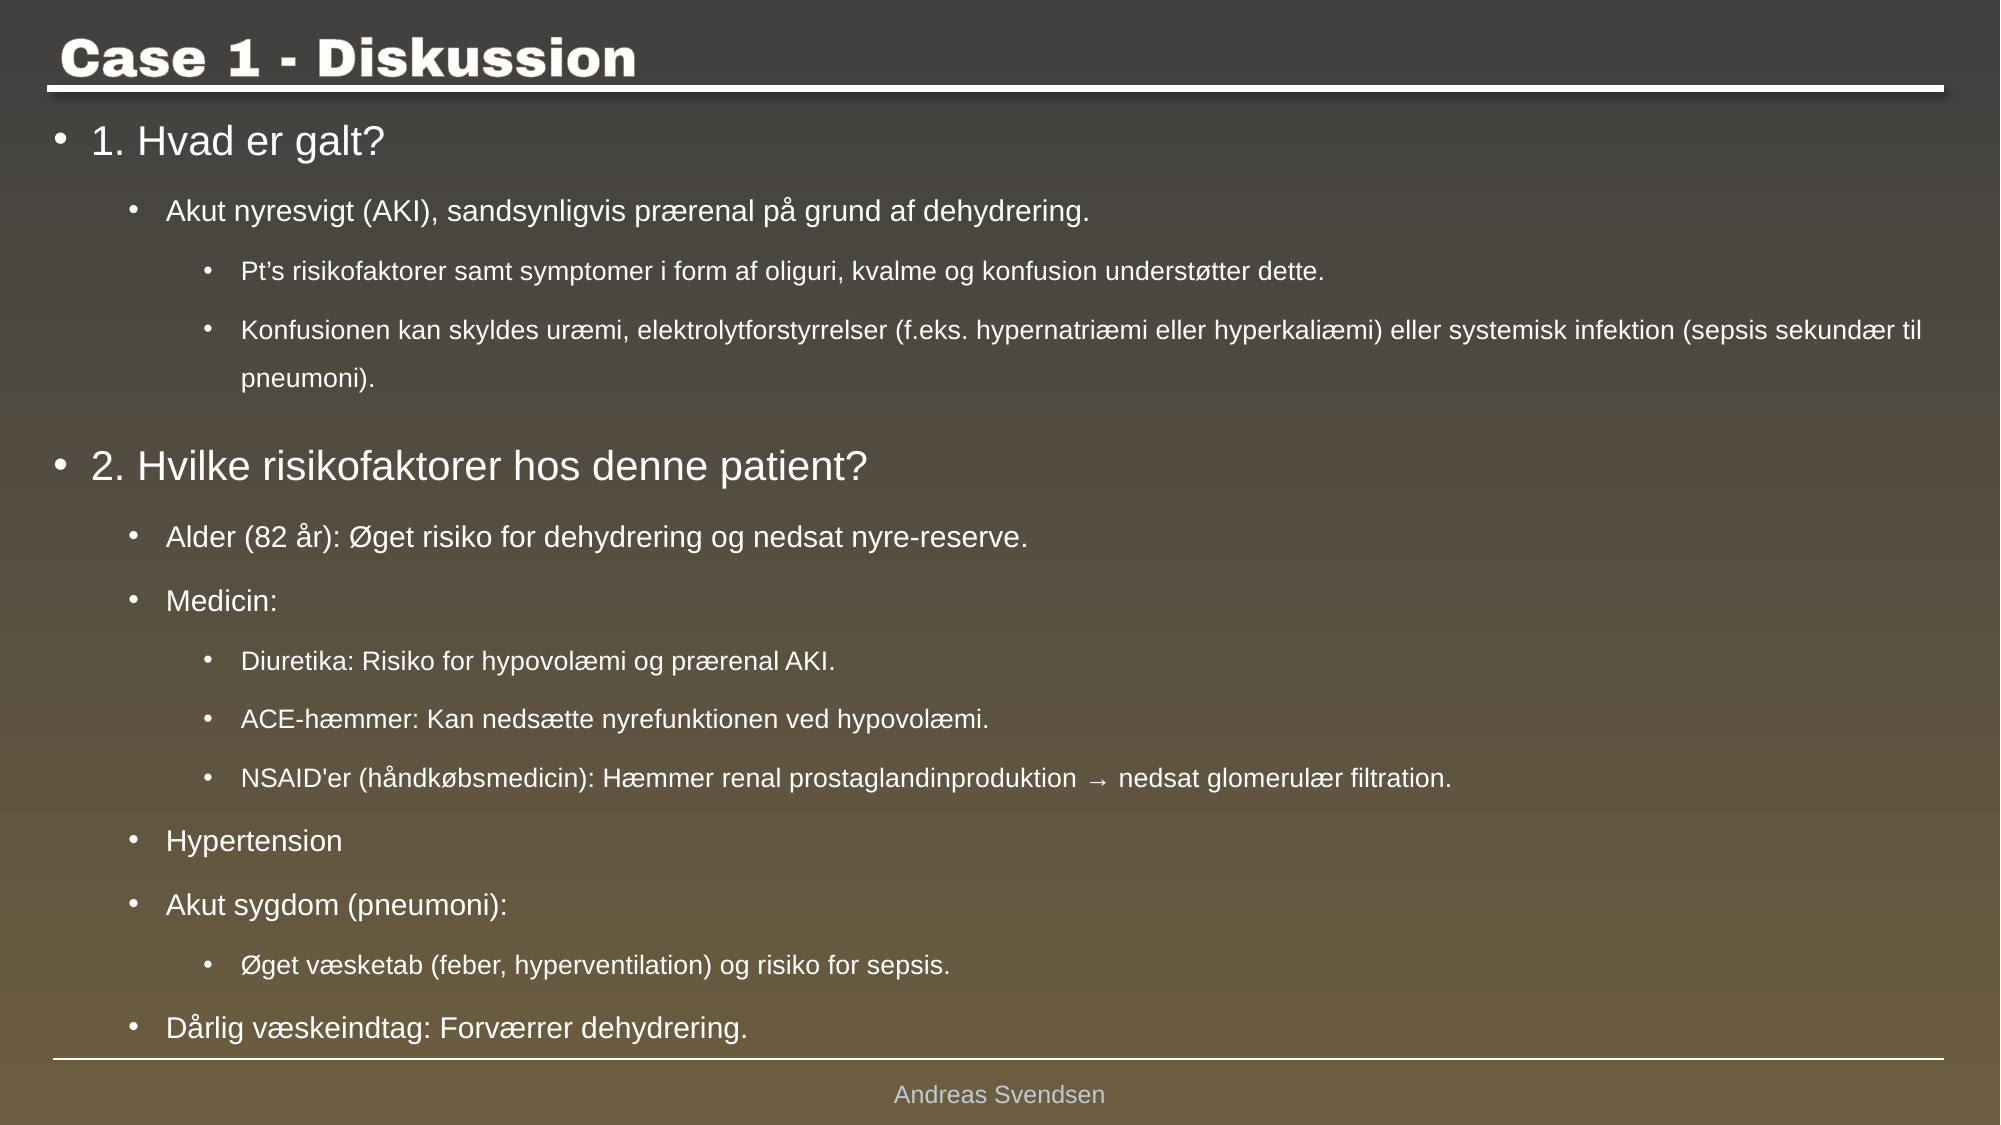

# Case 1 - Diskussion
1. Hvad er galt?
Akut nyresvigt (AKI), sandsynligvis prærenal på grund af dehydrering.
Pt’s risikofaktorer samt symptomer i form af oliguri, kvalme og konfusion understøtter dette.
Konfusionen kan skyldes uræmi, elektrolytforstyrrelser (f.eks. hypernatriæmi eller hyperkaliæmi) eller systemisk infektion (sepsis sekundær til pneumoni).
2. Hvilke risikofaktorer hos denne patient?
Alder (82 år): Øget risiko for dehydrering og nedsat nyre-reserve.
Medicin:
Diuretika: Risiko for hypovolæmi og prærenal AKI.
ACE-hæmmer: Kan nedsætte nyrefunktionen ved hypovolæmi.
NSAID'er (håndkøbsmedicin): Hæmmer renal prostaglandinproduktion → nedsat glomerulær filtration.
Hypertension
Akut sygdom (pneumoni):
Øget væsketab (feber, hyperventilation) og risiko for sepsis.
Dårlig væskeindtag: Forværrer dehydrering.

Andreas Svendsen
32